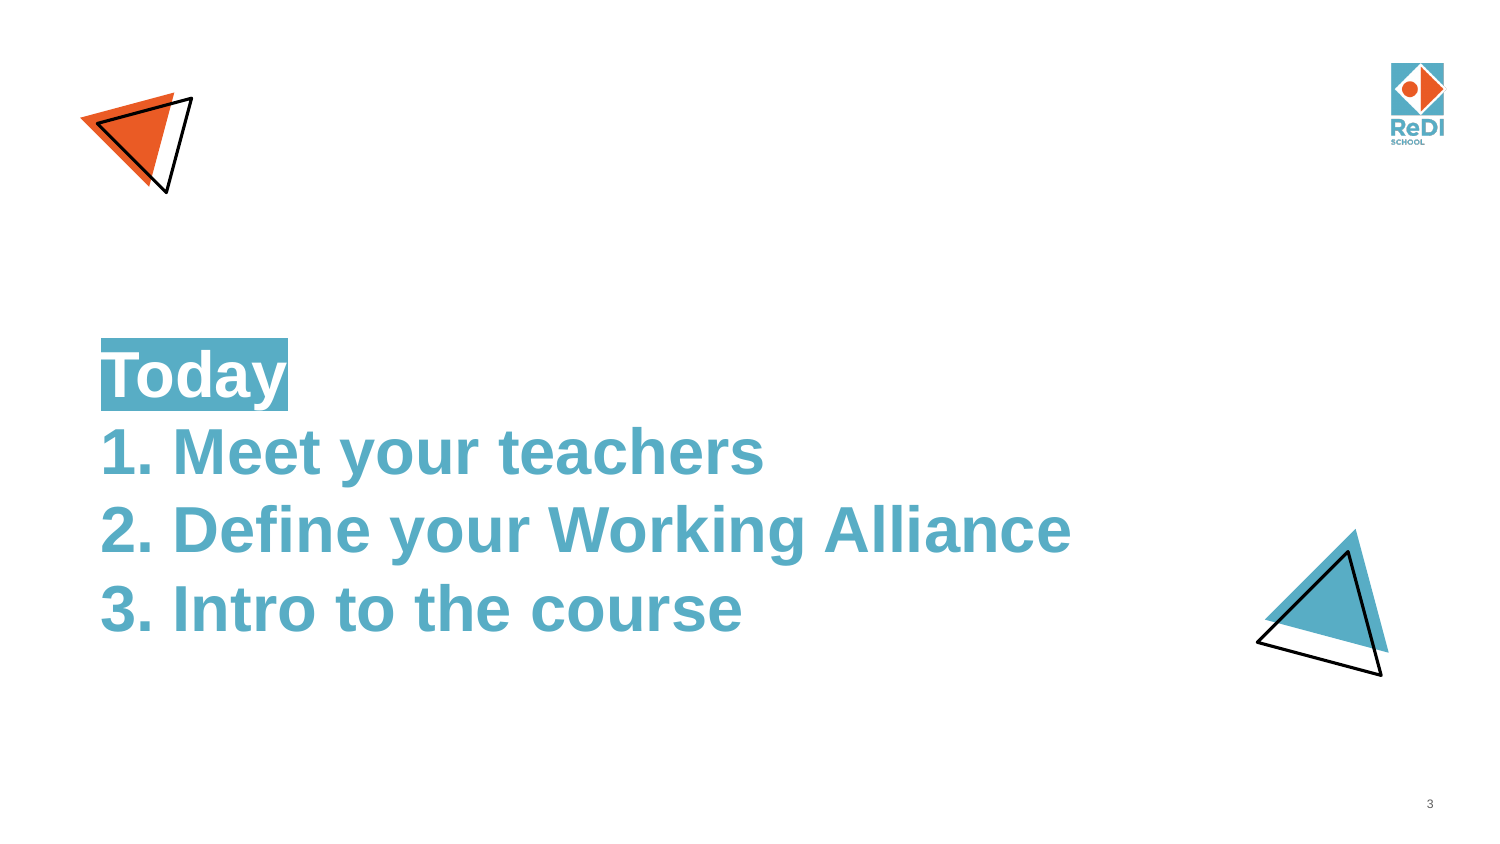

# Today
1. Meet your teachers
2. Define your Working Alliance
3. Intro to the course
3